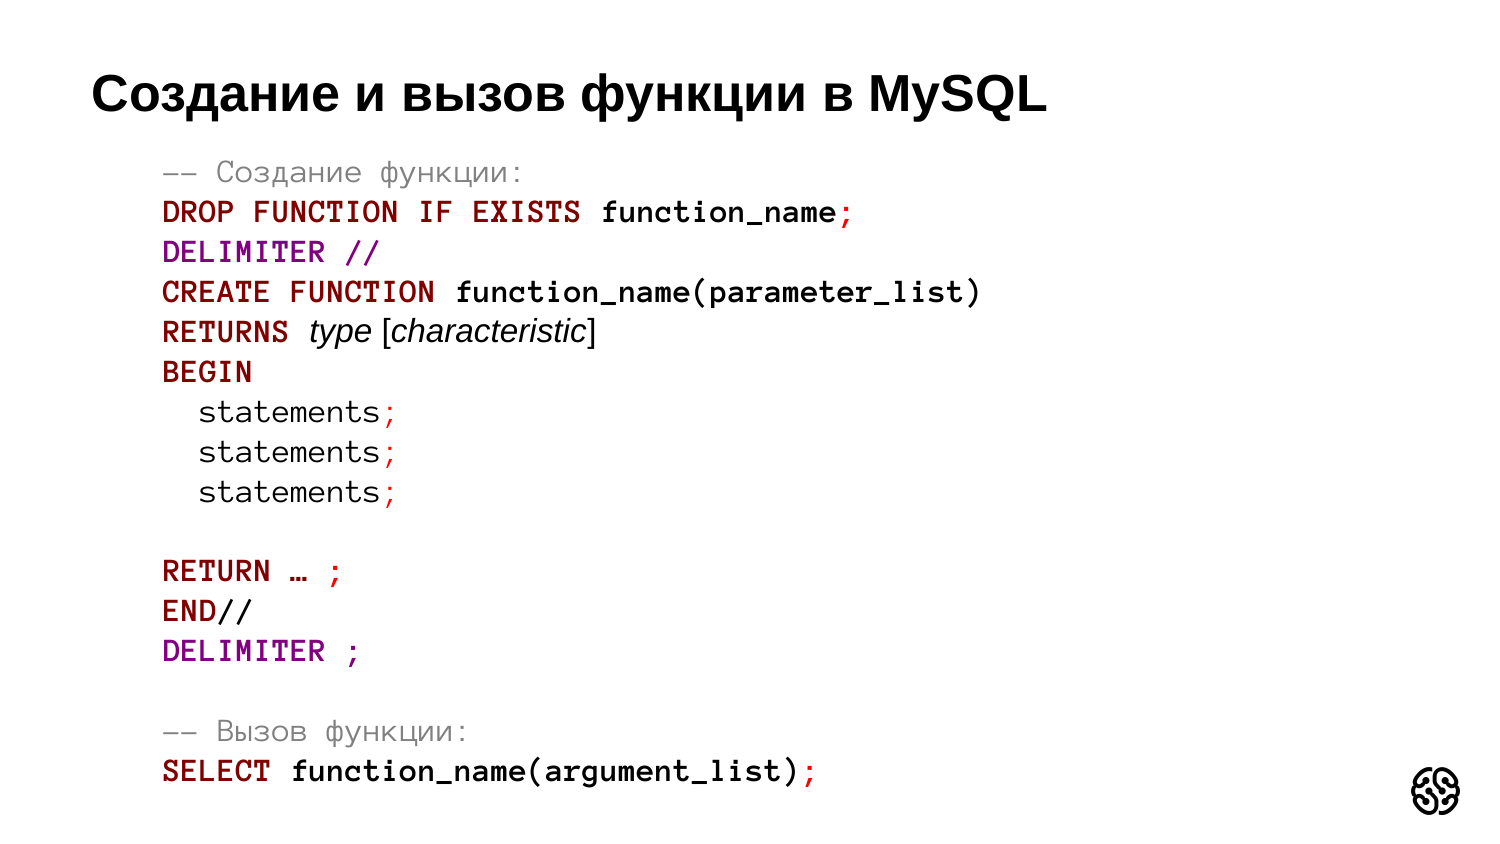

# Создание и вызов функции в MySQL
-- Создание функции:
DROP FUNCTION IF EXISTS function_name;
DELIMITER //
CREATE FUNCTION function_name(parameter_list)
RETURNS type [characteristic]
BEGIN
  statements;
  statements;
  statements;

RETURN … ;
END//
DELIMITER ;

-- Вызов функции:
SELECT function_name(argument_list);